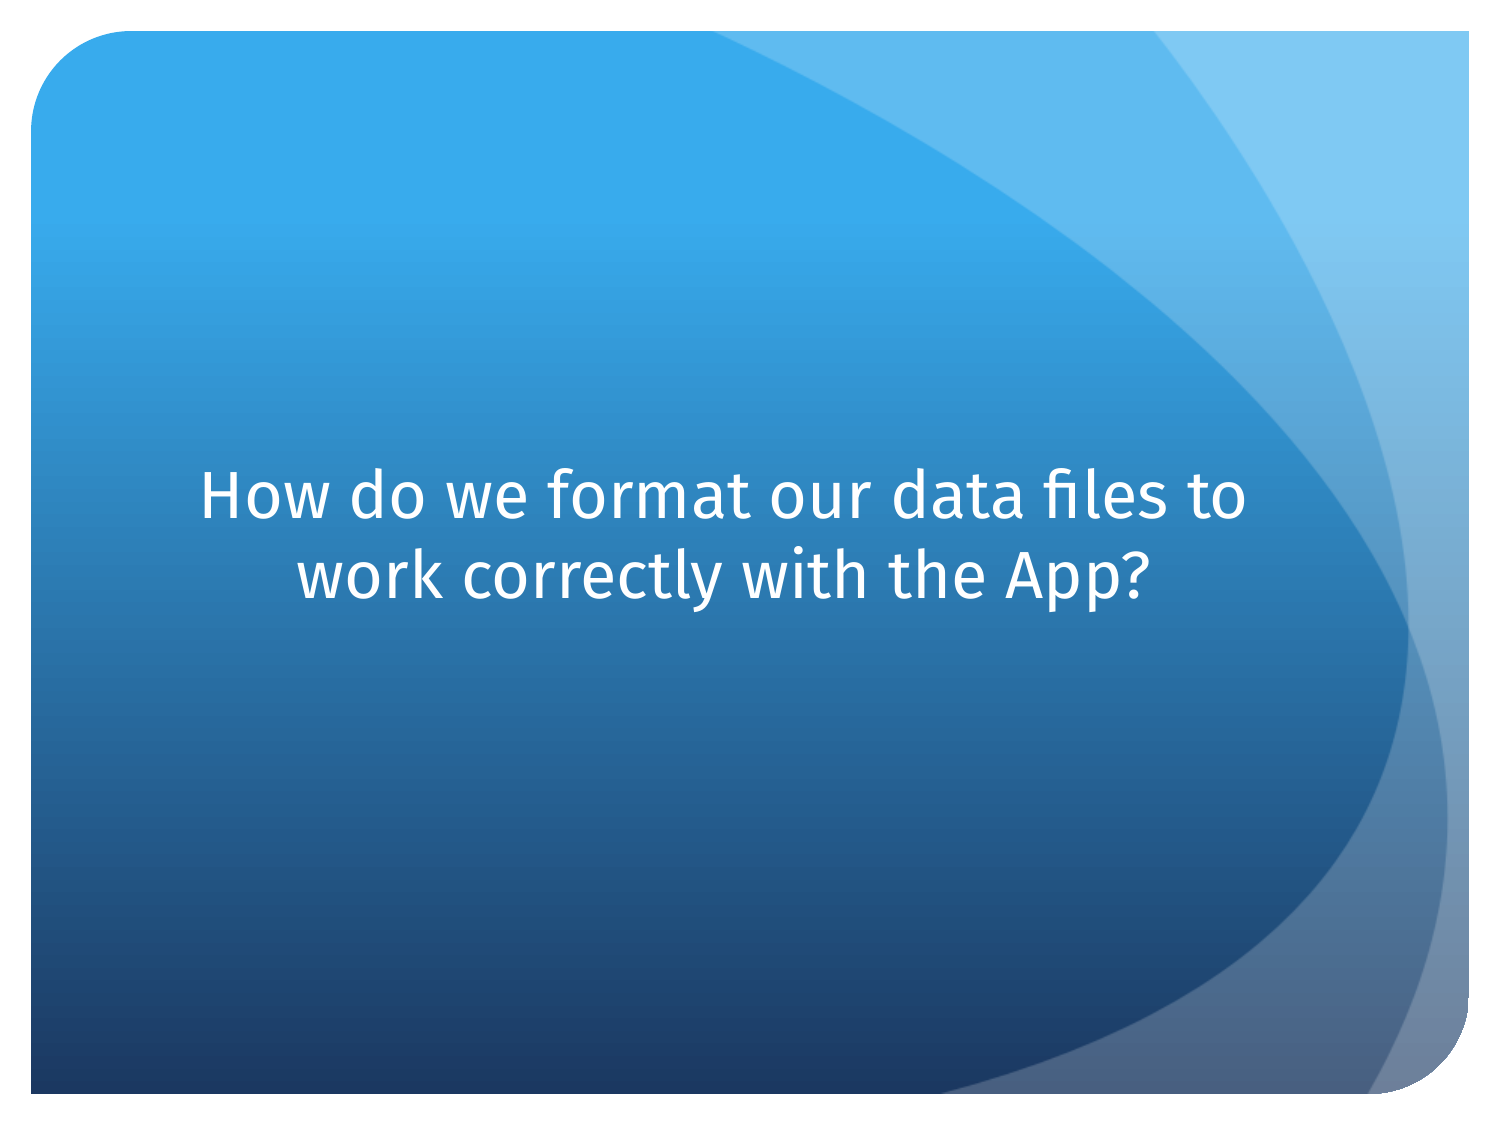

# How do we format our data files to work correctly with the App?